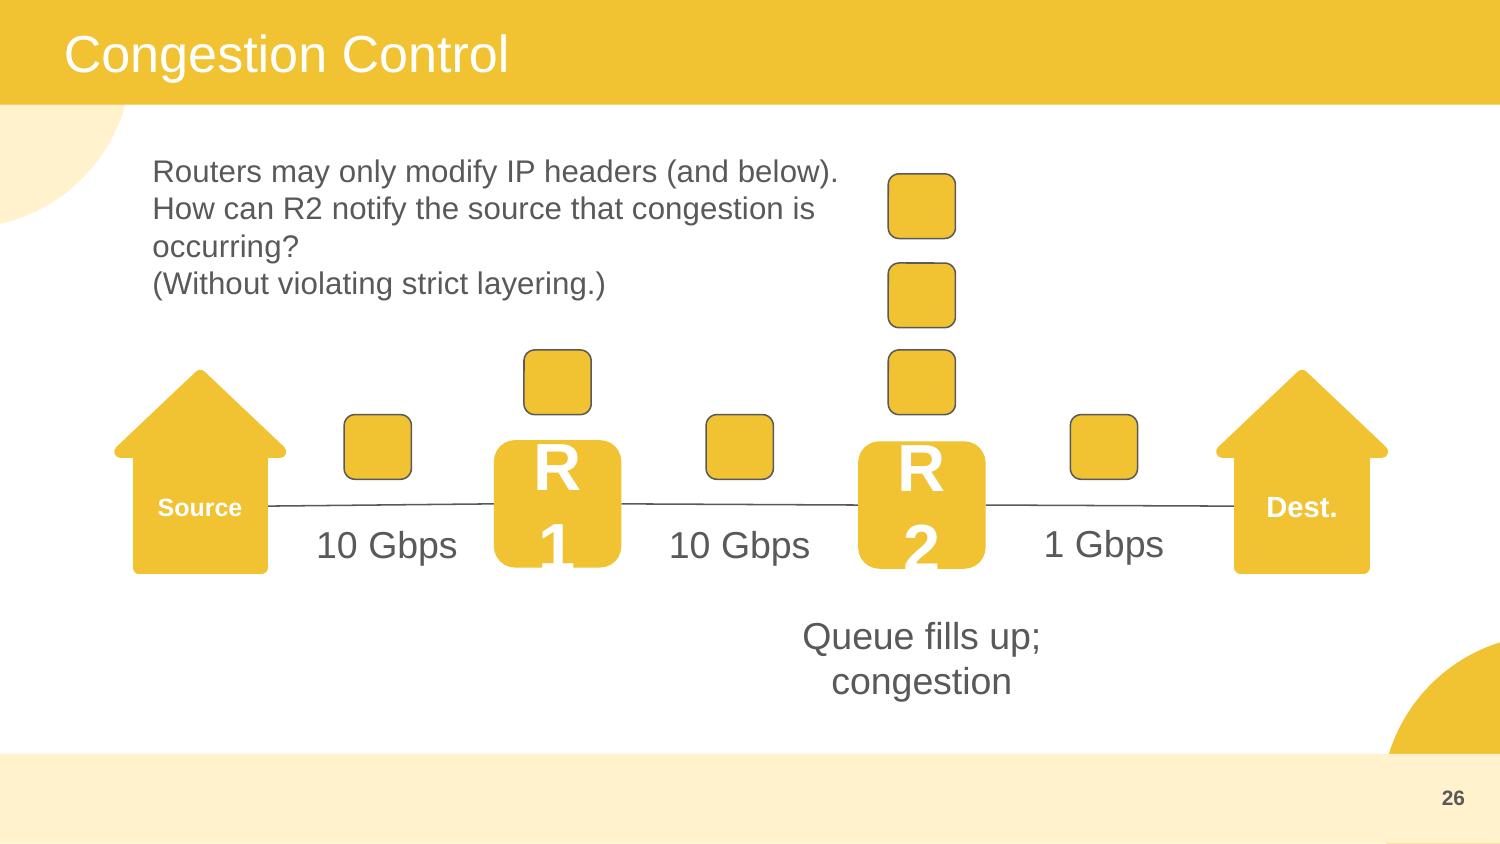

# Congestion Control
Routers may only modify IP headers (and below). How can R2 notify the source that congestion is occurring?
(Without violating strict layering.)

Source

Dest.

R1
R2
1 Gbps
10 Gbps
10 Gbps
Queue fills up; congestion
26